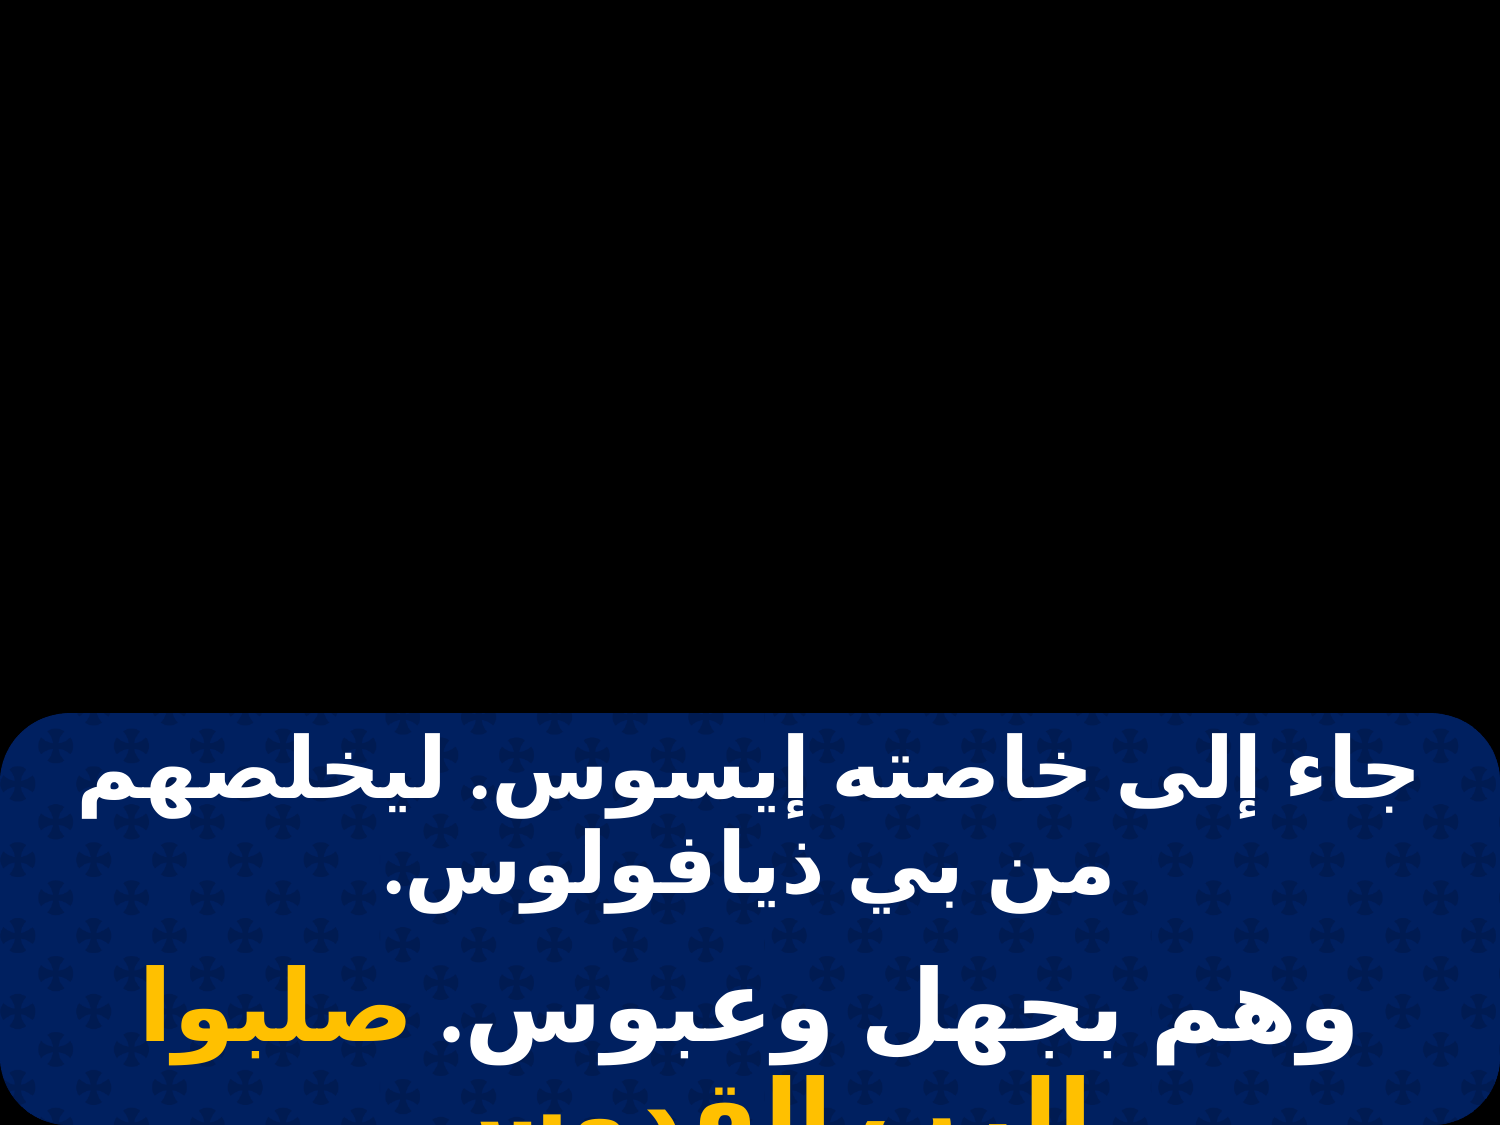

| جاء إلى خاصته إيسوس. ليخلصهم من بي ذيافولوس. |
| --- |
|  |
| وهم بجهل وعبوس. صلبوا الرب القدوس. |